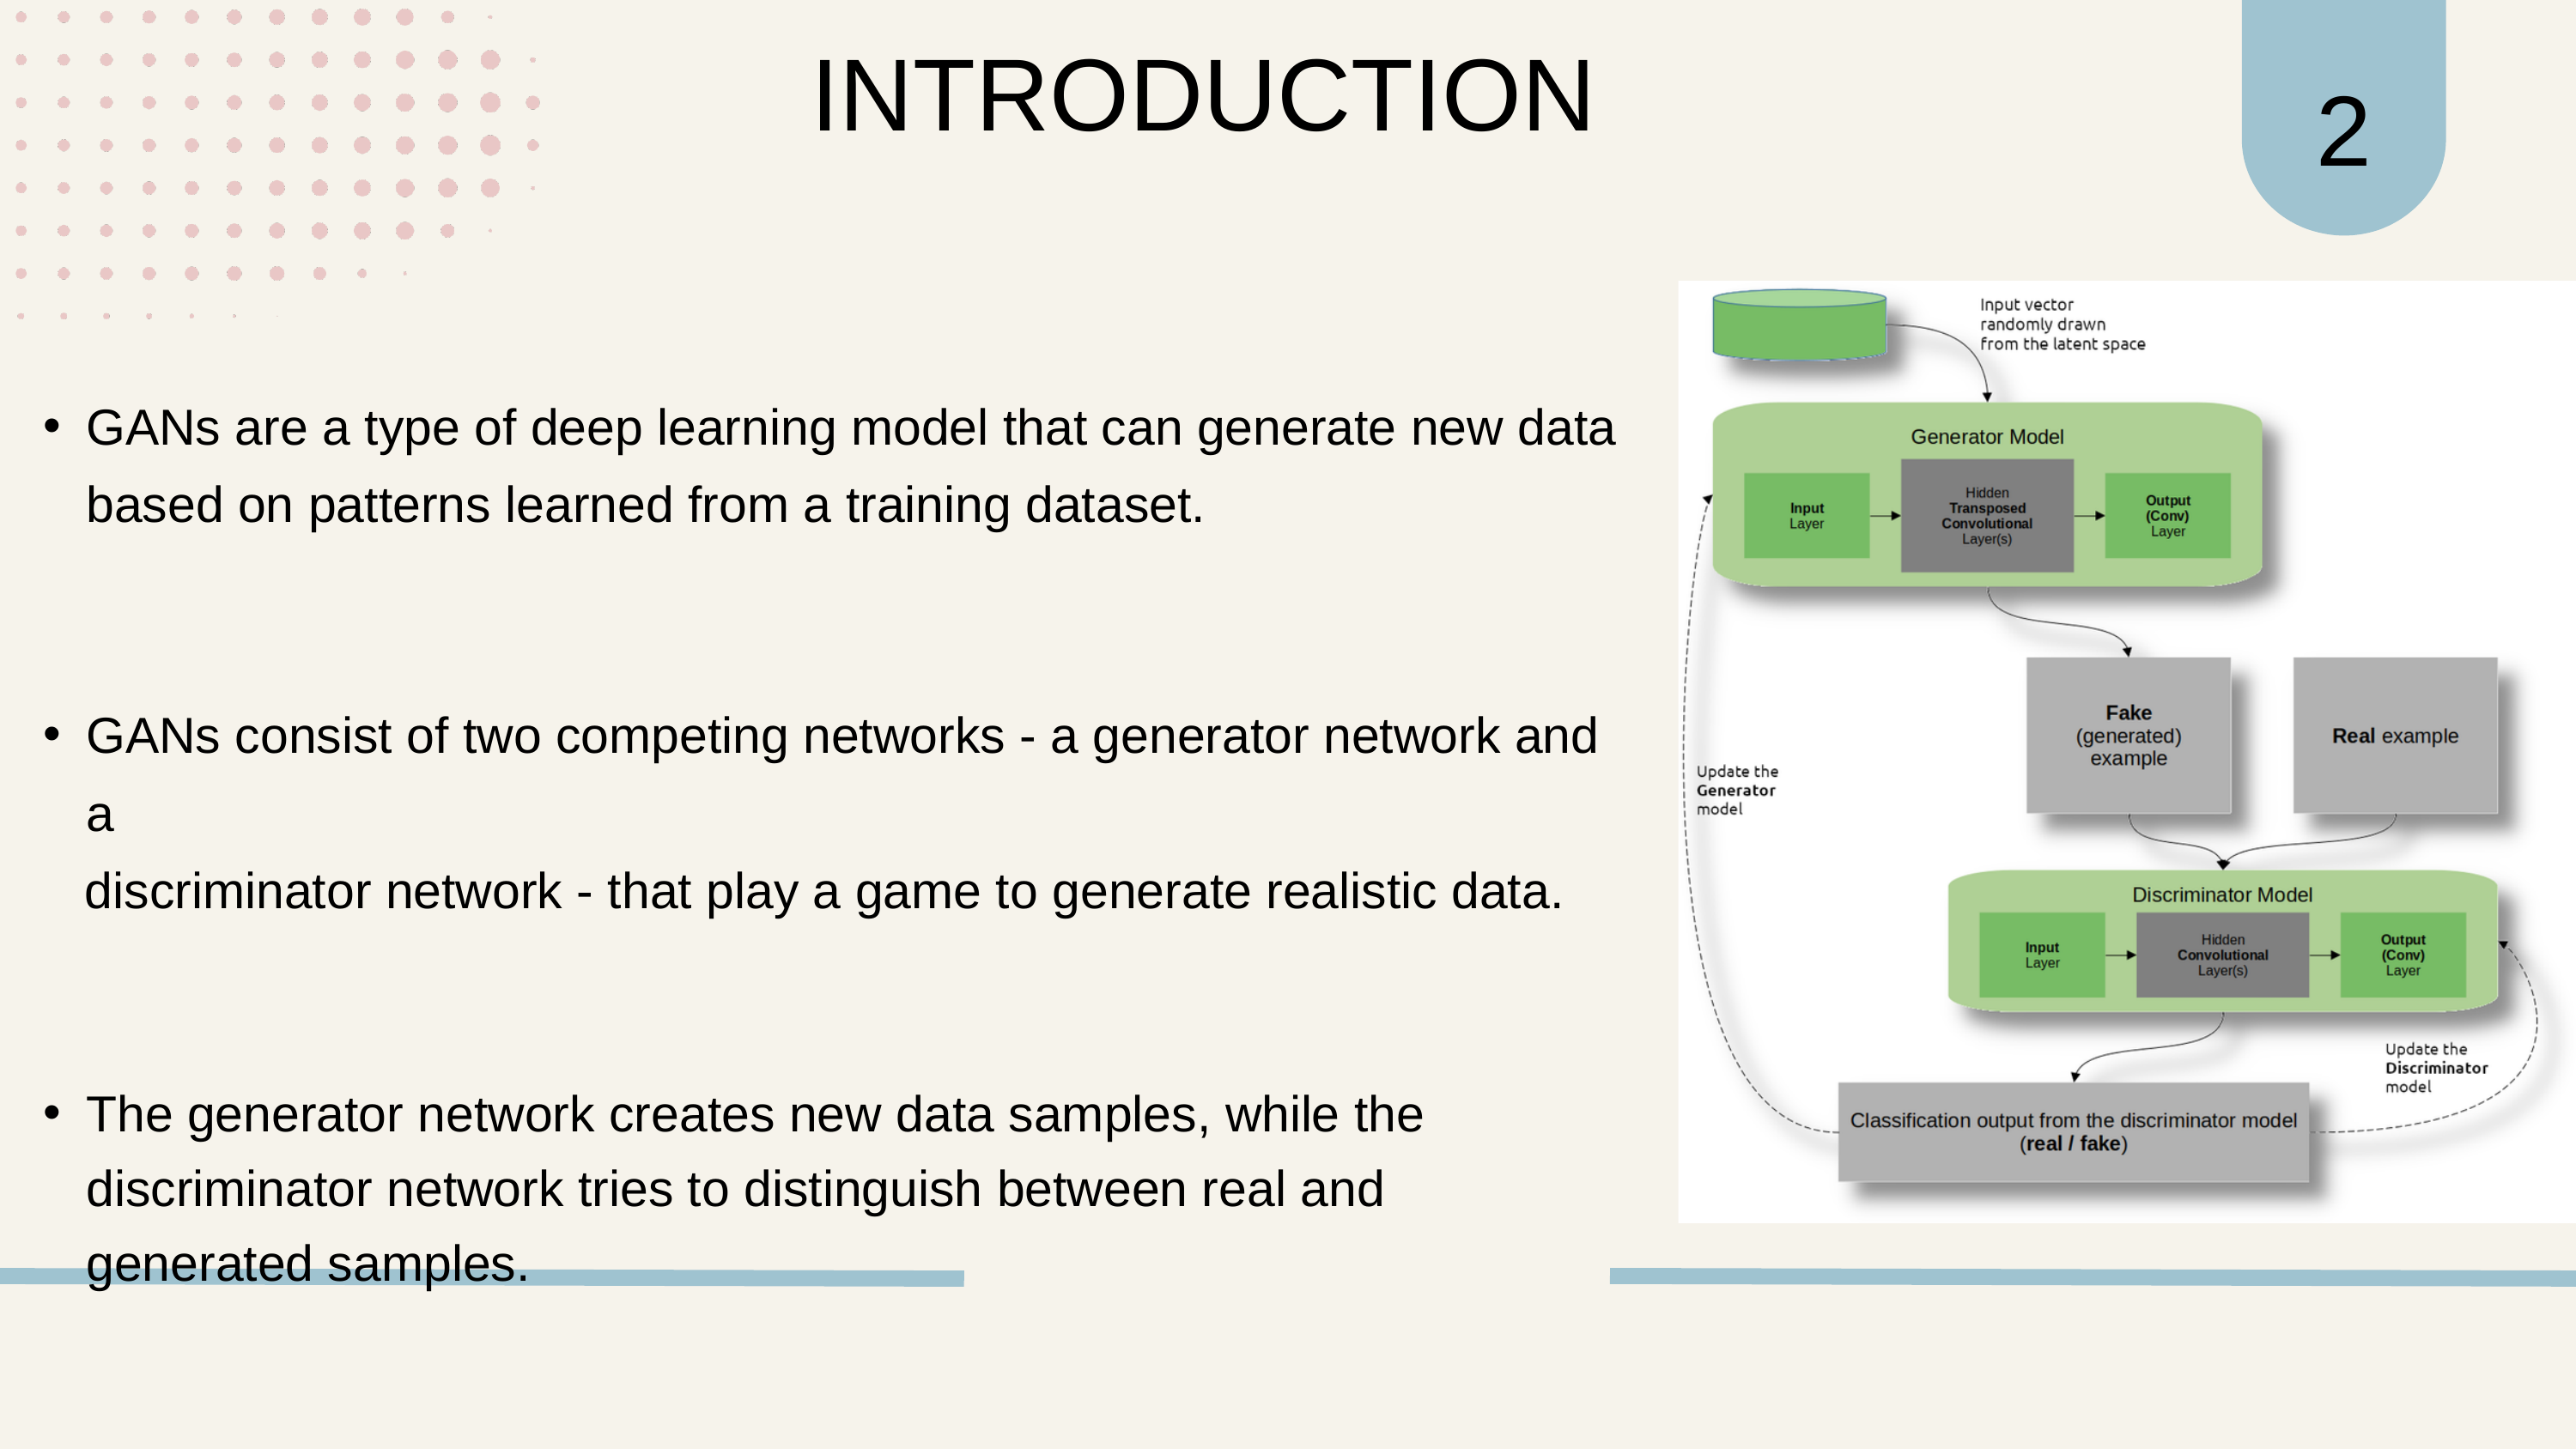

2

INTRODUCTION

GANs are a type of deep learning model that can generate new data based on patterns learned from a training dataset.

GANs consist of two competing networks - a generator network and a
      discriminator network - that play a game to generate realistic data.

The generator network creates new data samples, while the discriminator network tries to distinguish between real and generated samples.